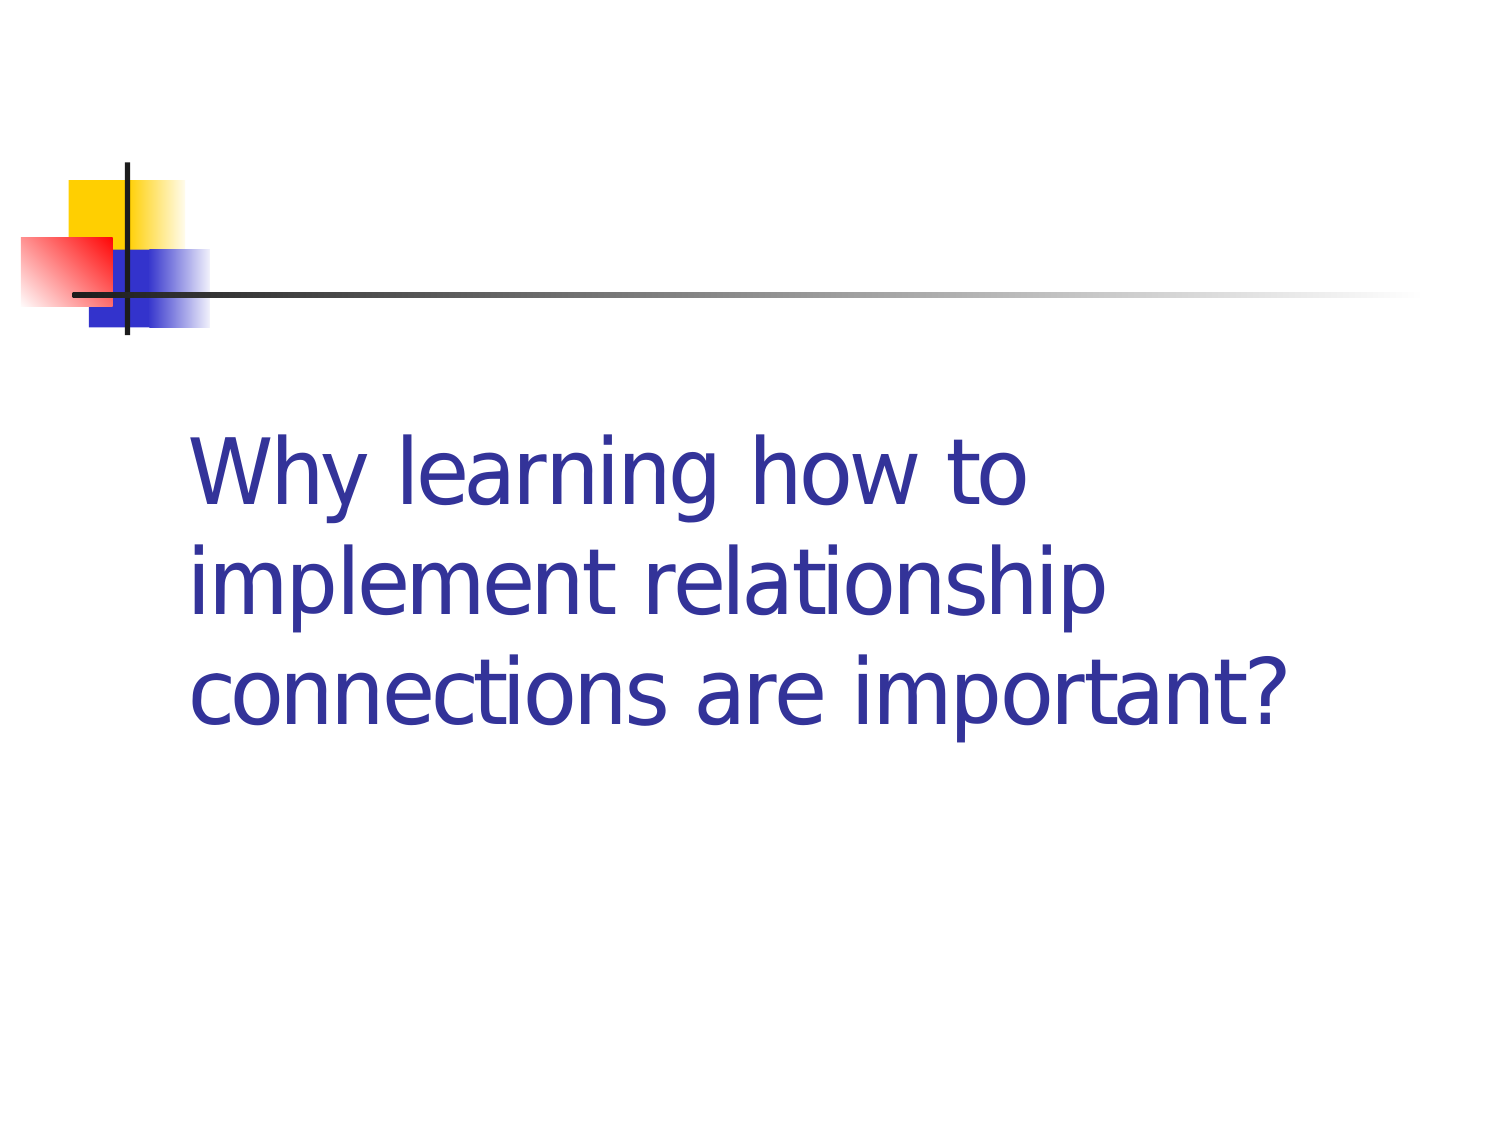

# Why learning how to implement relationship connections are important?